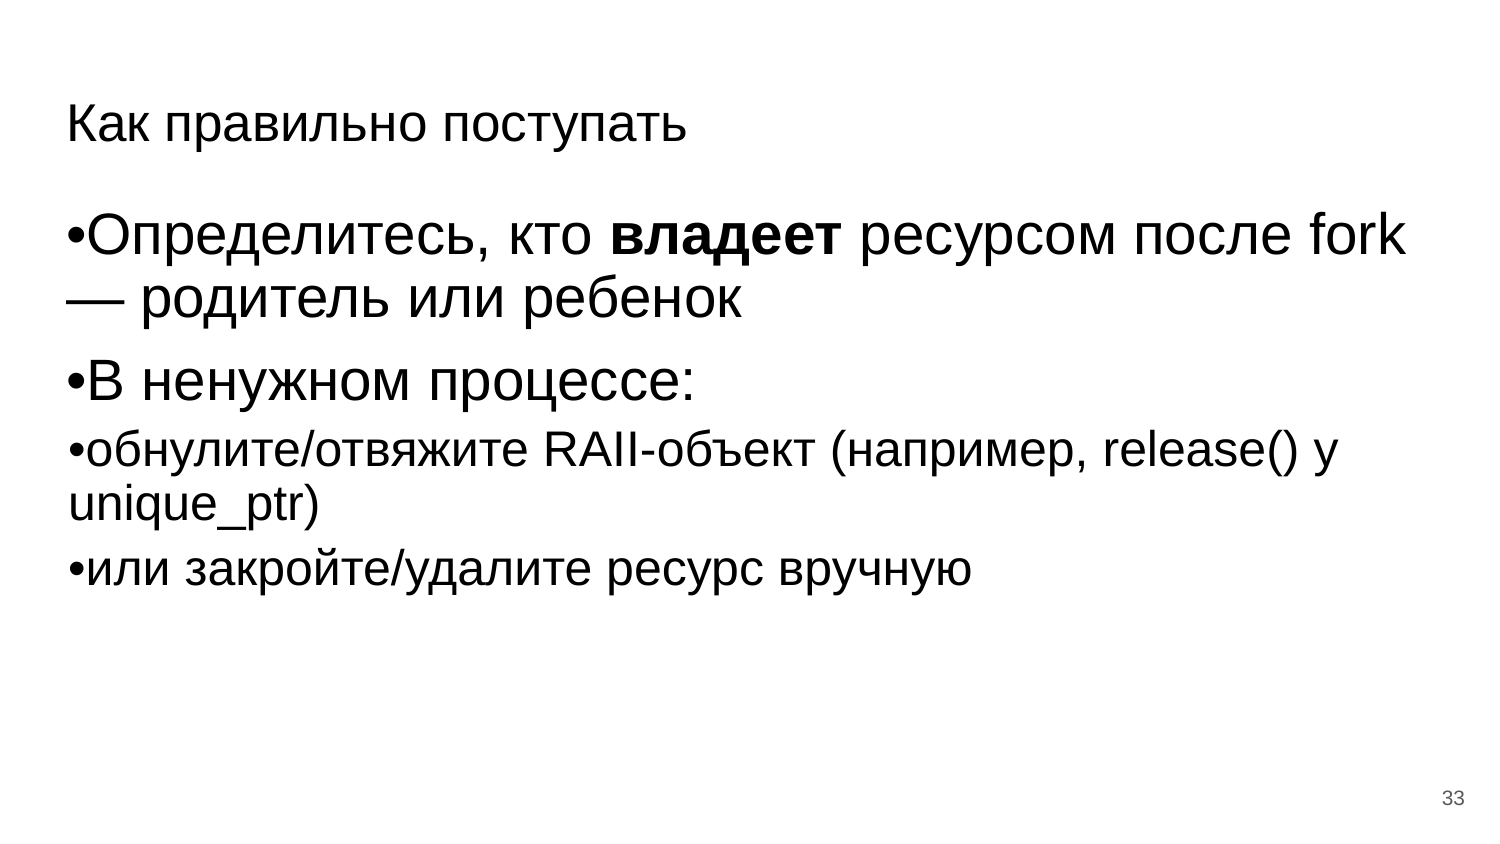

# Как правильно поступать
•Определитесь, кто владеет ресурсом после fork — родитель или ребенок
•В ненужном процессе:
•обнулите/отвяжите RAII-объект (например, release() у unique_ptr)
•или закройте/удалите ресурс вручную
33